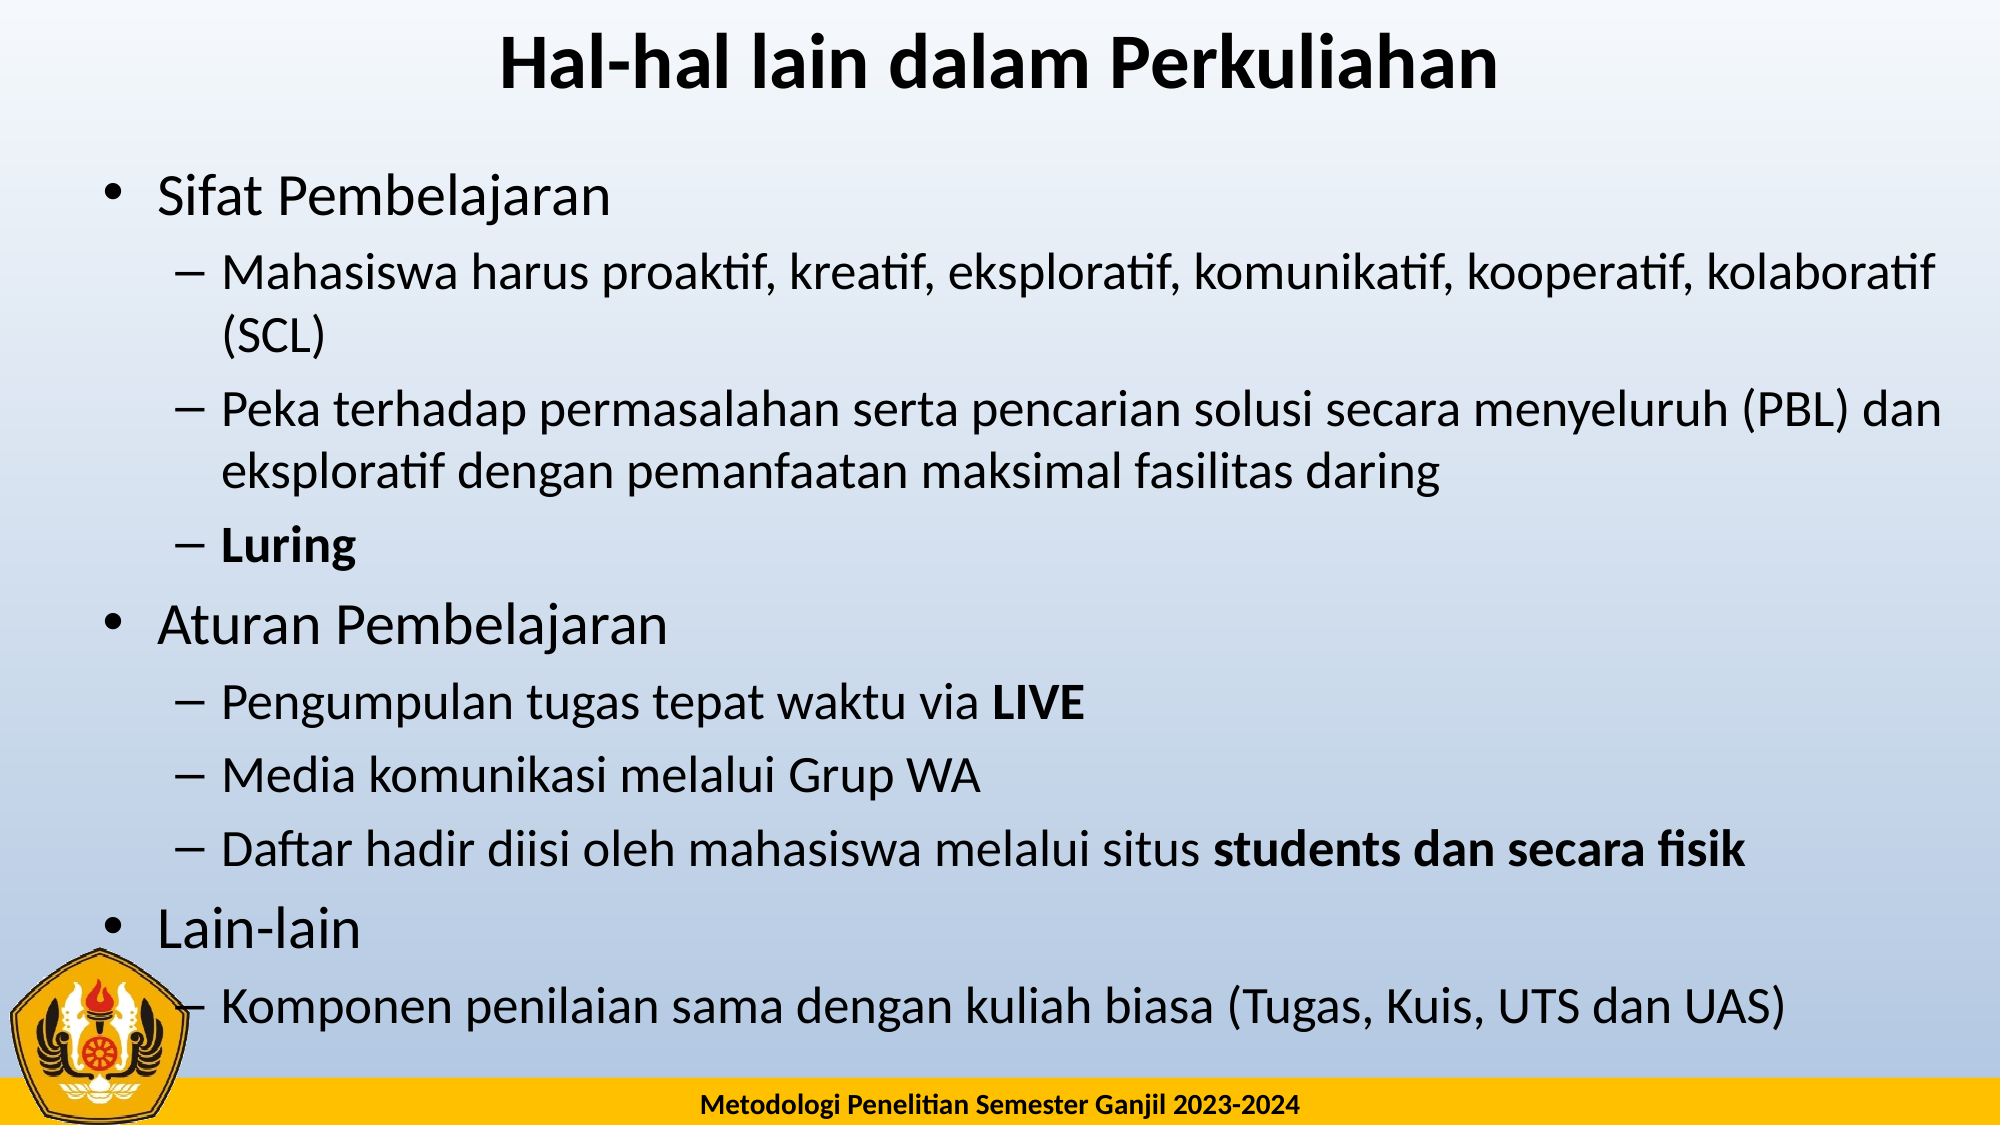

# Hal-hal lain dalam Perkuliahan
Sifat Pembelajaran
Mahasiswa harus proaktif, kreatif, eksploratif, komunikatif, kooperatif, kolaboratif (SCL)
Peka terhadap permasalahan serta pencarian solusi secara menyeluruh (PBL) dan eksploratif dengan pemanfaatan maksimal fasilitas daring
Luring
Aturan Pembelajaran
Pengumpulan tugas tepat waktu via LIVE
Media komunikasi melalui Grup WA
Daftar hadir diisi oleh mahasiswa melalui situs students dan secara fisik
Lain-lain
Komponen penilaian sama dengan kuliah biasa (Tugas, Kuis, UTS dan UAS)